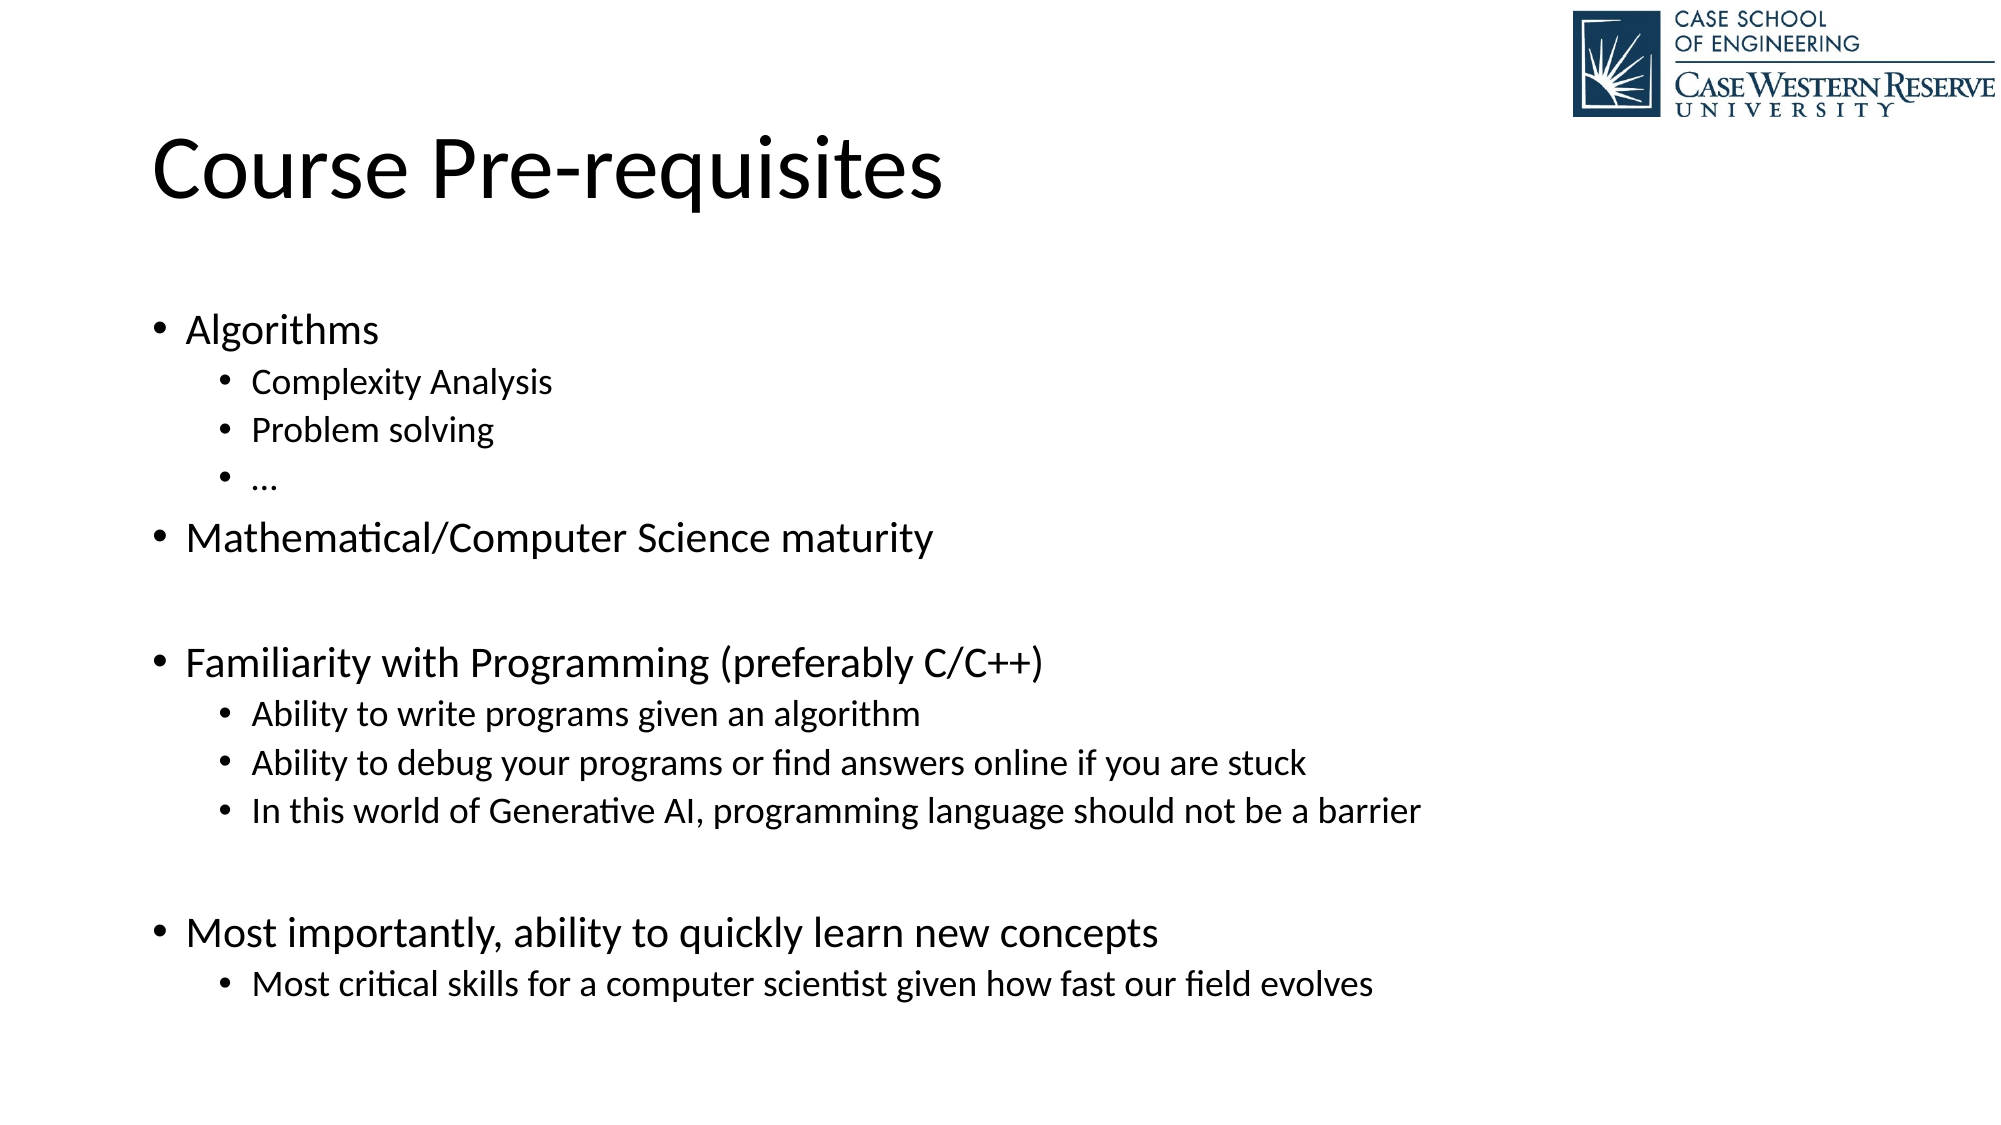

# Course Pre-requisites
Algorithms
Complexity Analysis
Problem solving
…
Mathematical/Computer Science maturity

Familiarity with Programming (preferably C/C++)
Ability to write programs given an algorithm
Ability to debug your programs or find answers online if you are stuck
In this world of Generative AI, programming language should not be a barrier

Most importantly, ability to quickly learn new concepts
Most critical skills for a computer scientist given how fast our field evolves